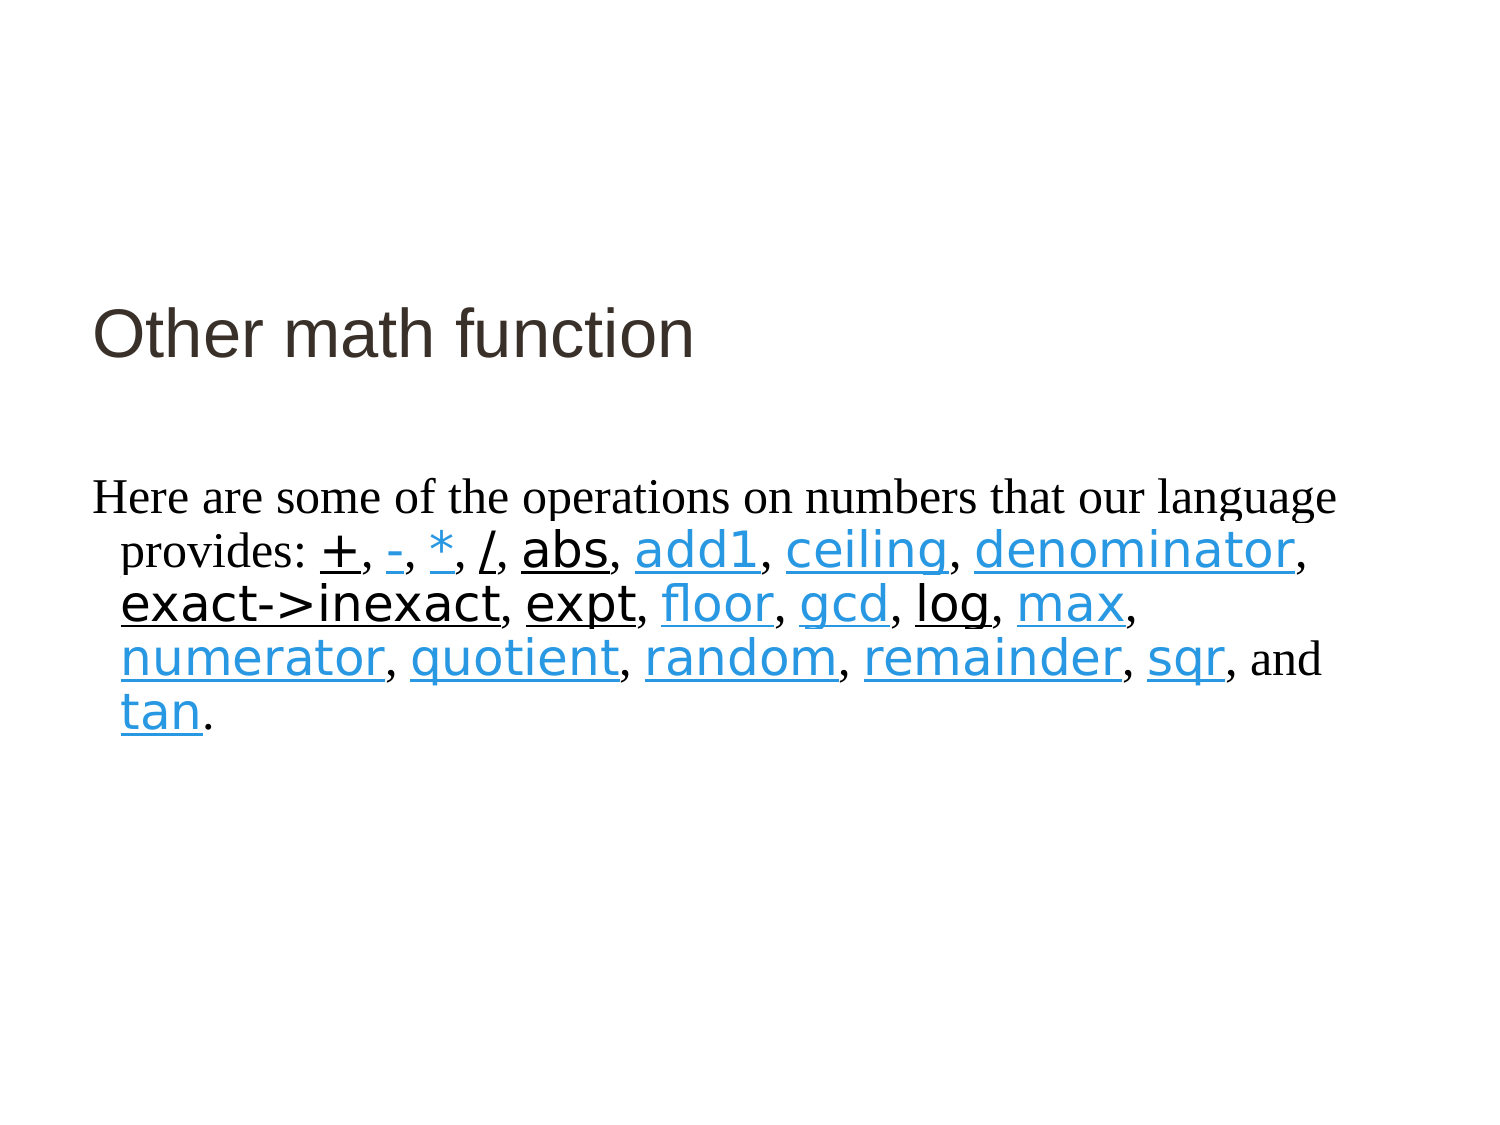

# Other math function
Here are some of the operations on numbers that our language provides: +, -, *, /, abs, add1, ceiling, denominator, exact->inexact, expt, floor, gcd, log, max, numerator, quotient, random, remainder, sqr, and tan.